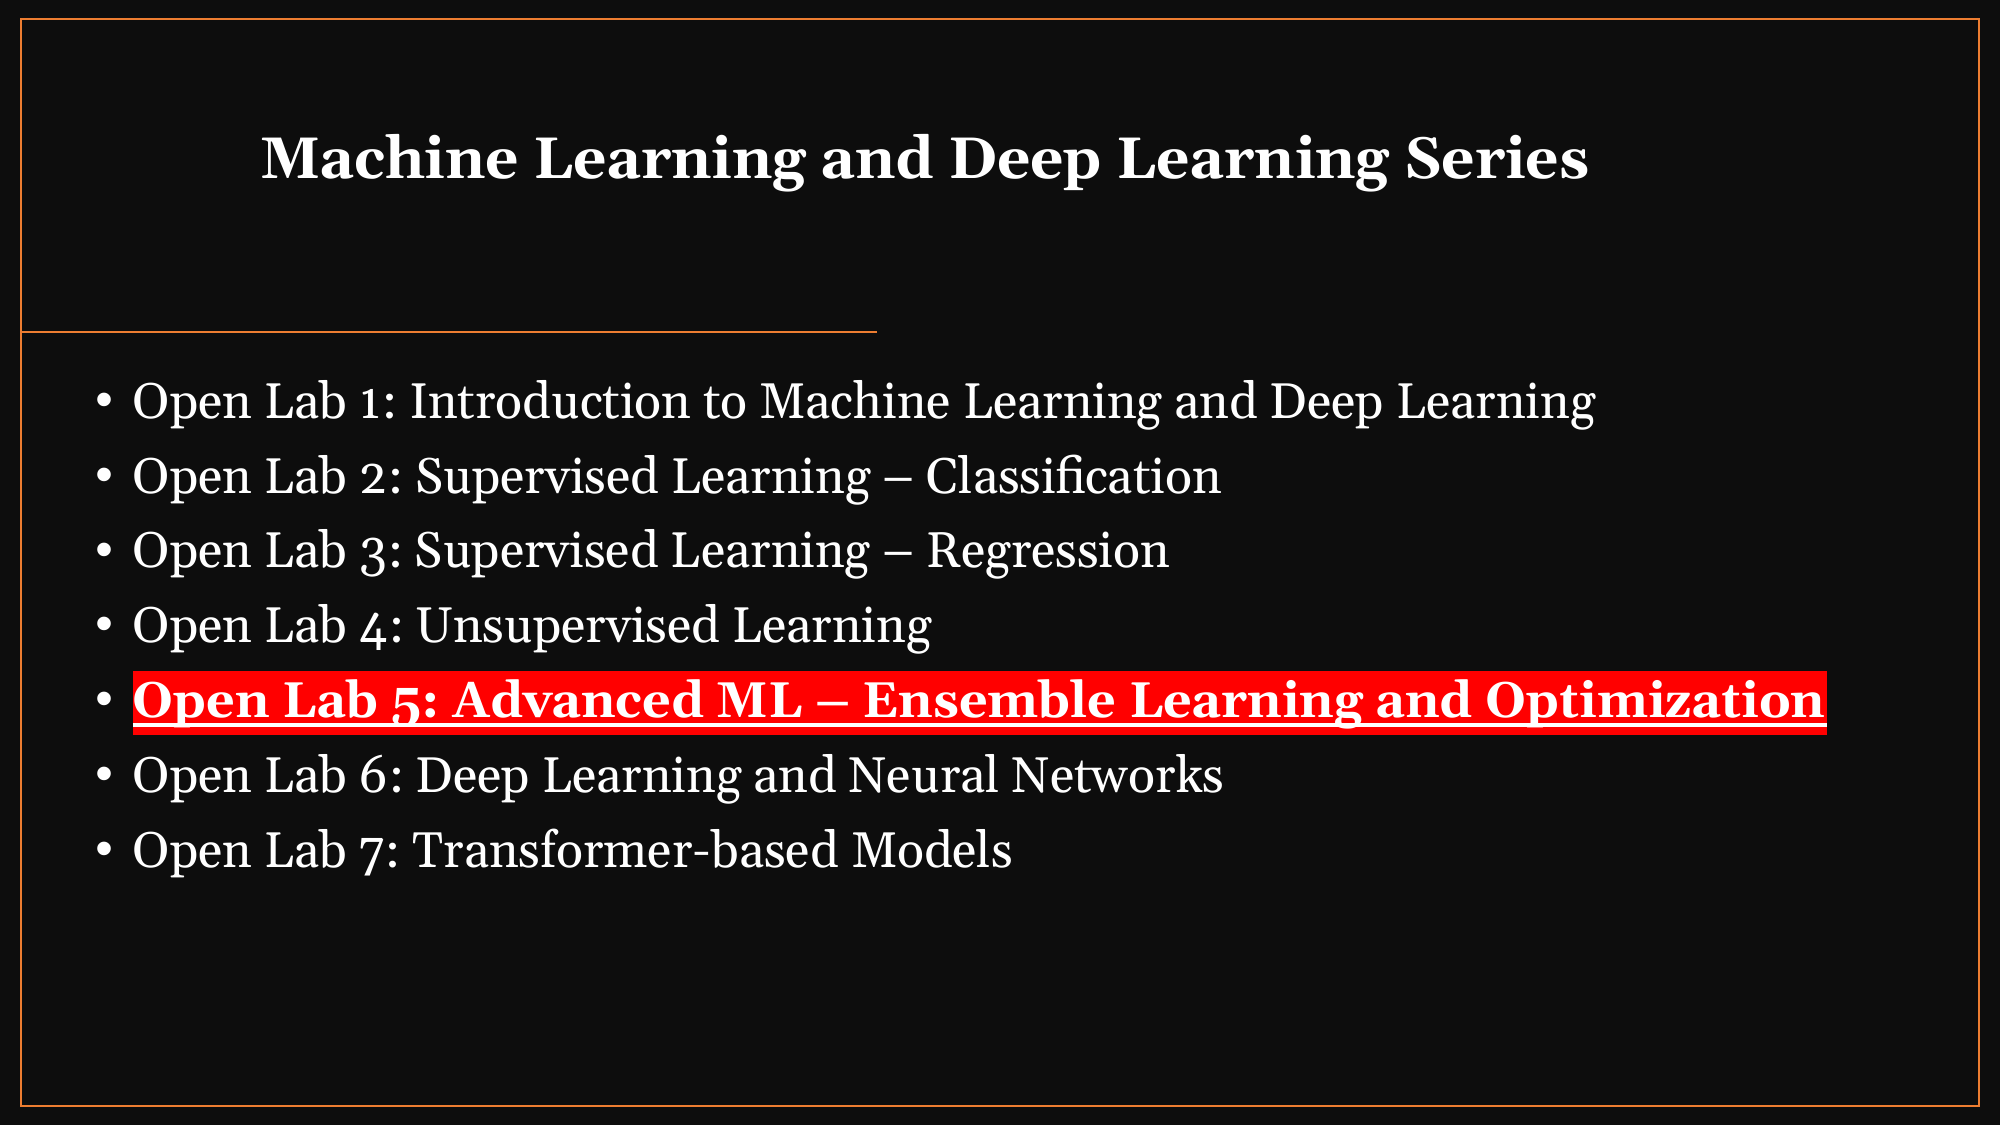

# Machine Learning and Deep Learning Series
Open Lab 1: Introduction to Machine Learning and Deep Learning
Open Lab 2: Supervised Learning – Classification
Open Lab 3: Supervised Learning – Regression
Open Lab 4: Unsupervised Learning
Open Lab 5: Advanced ML – Ensemble Learning and Optimization
Open Lab 6: Deep Learning and Neural Networks
Open Lab 7: Transformer-based Models